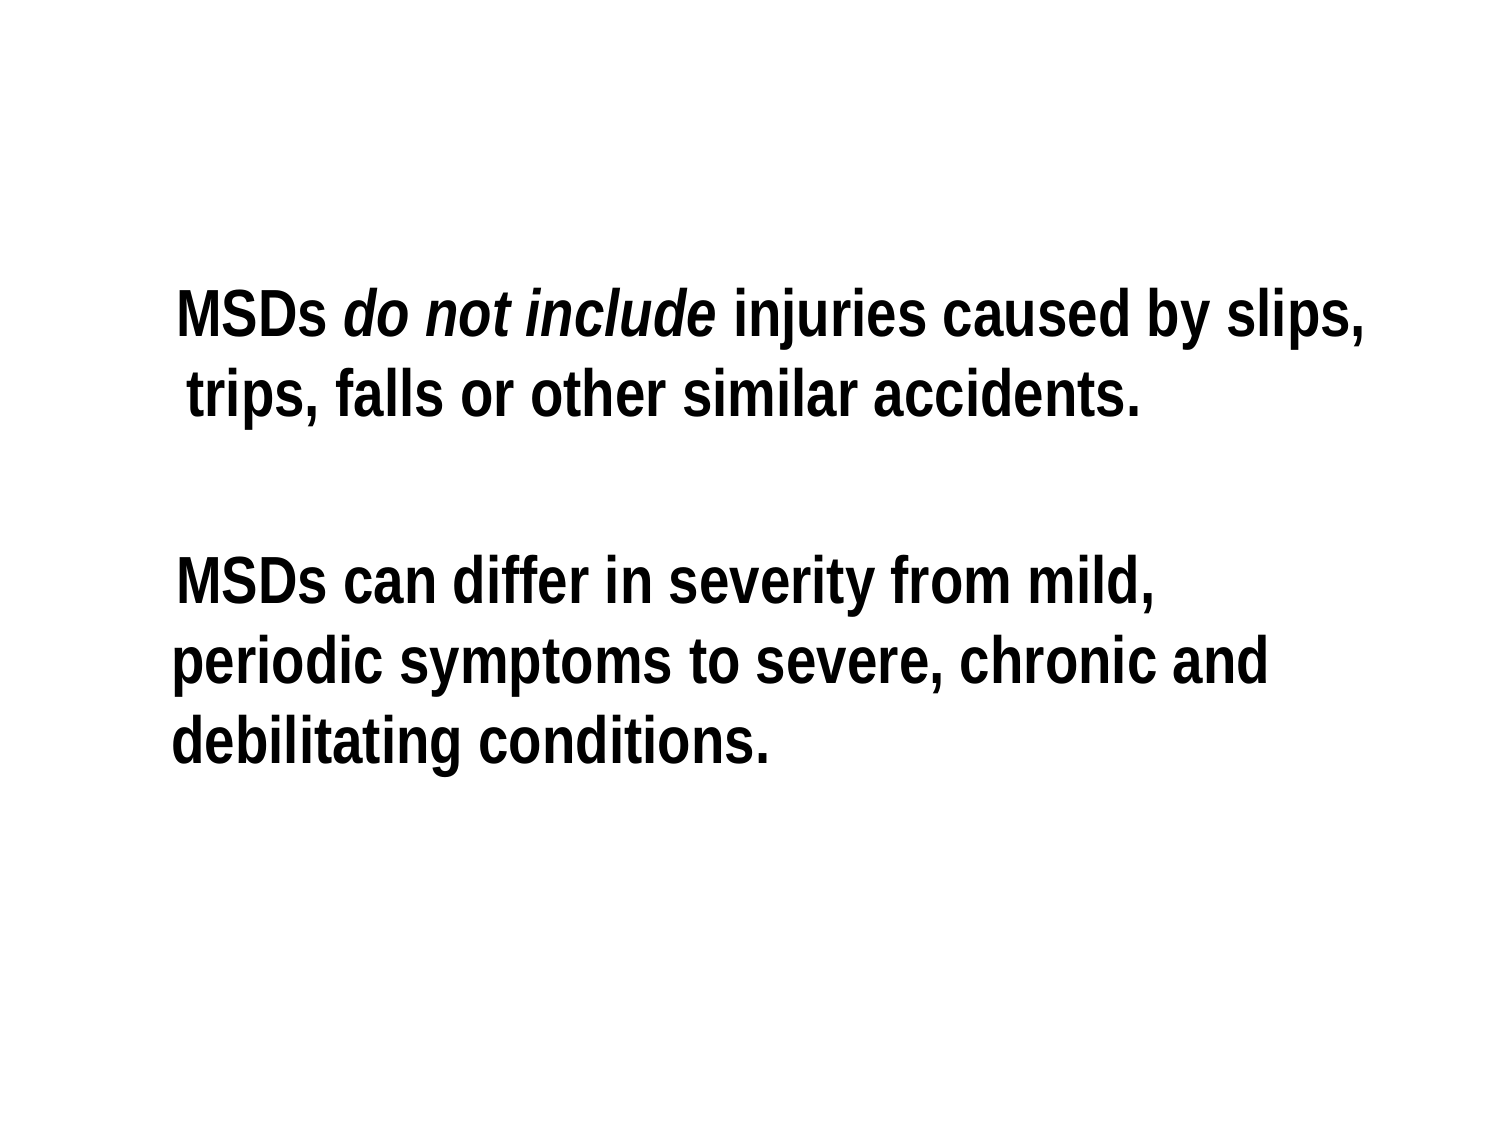

MSDs do not include injuries caused by slips,   trips, falls or other similar accidents.

    MSDs can differ in severity from mild,    periodic symptoms to severe, chronic and debilitating conditions.